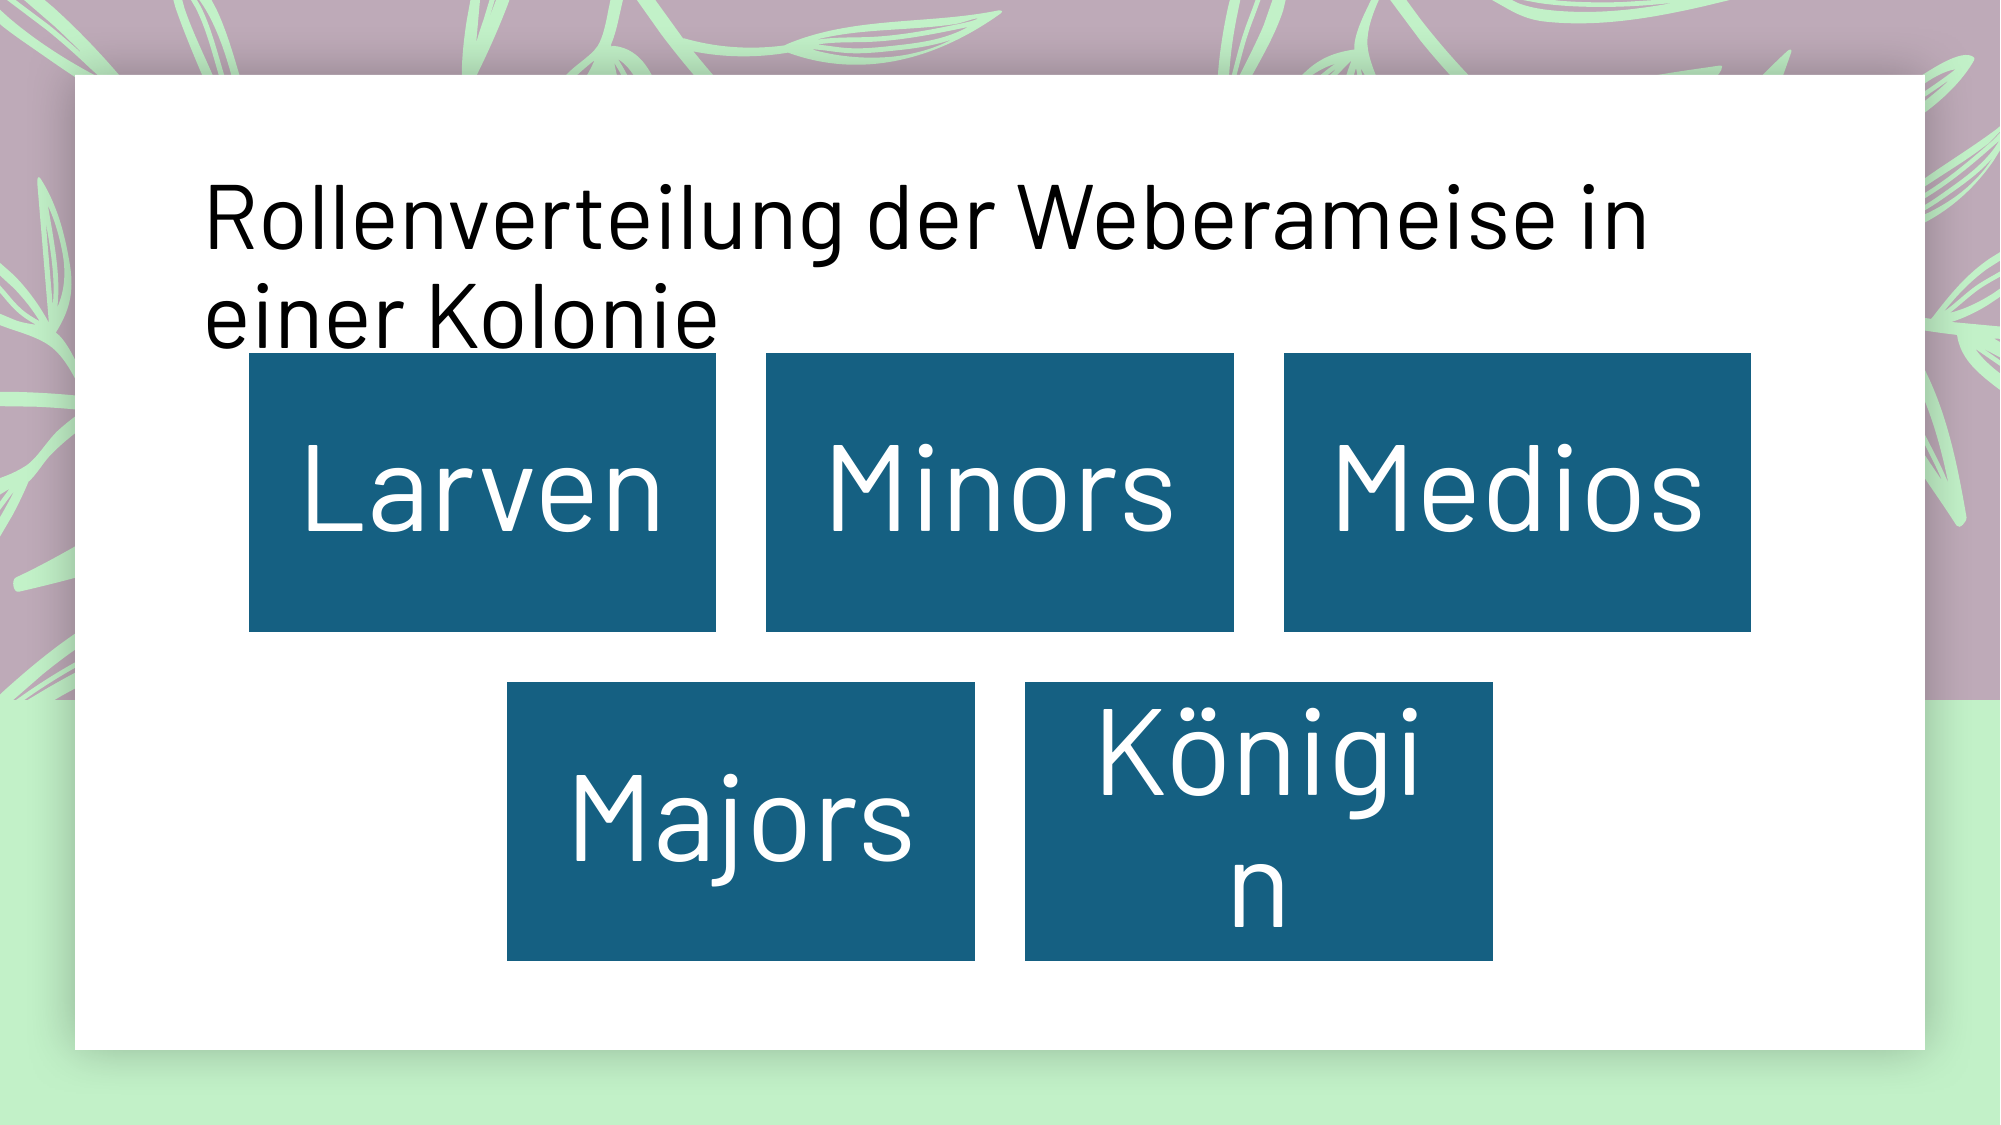

# Rollenverteilung der Weberameise in einer Kolonie

Larven
Minors
Medios
Majors
Königin